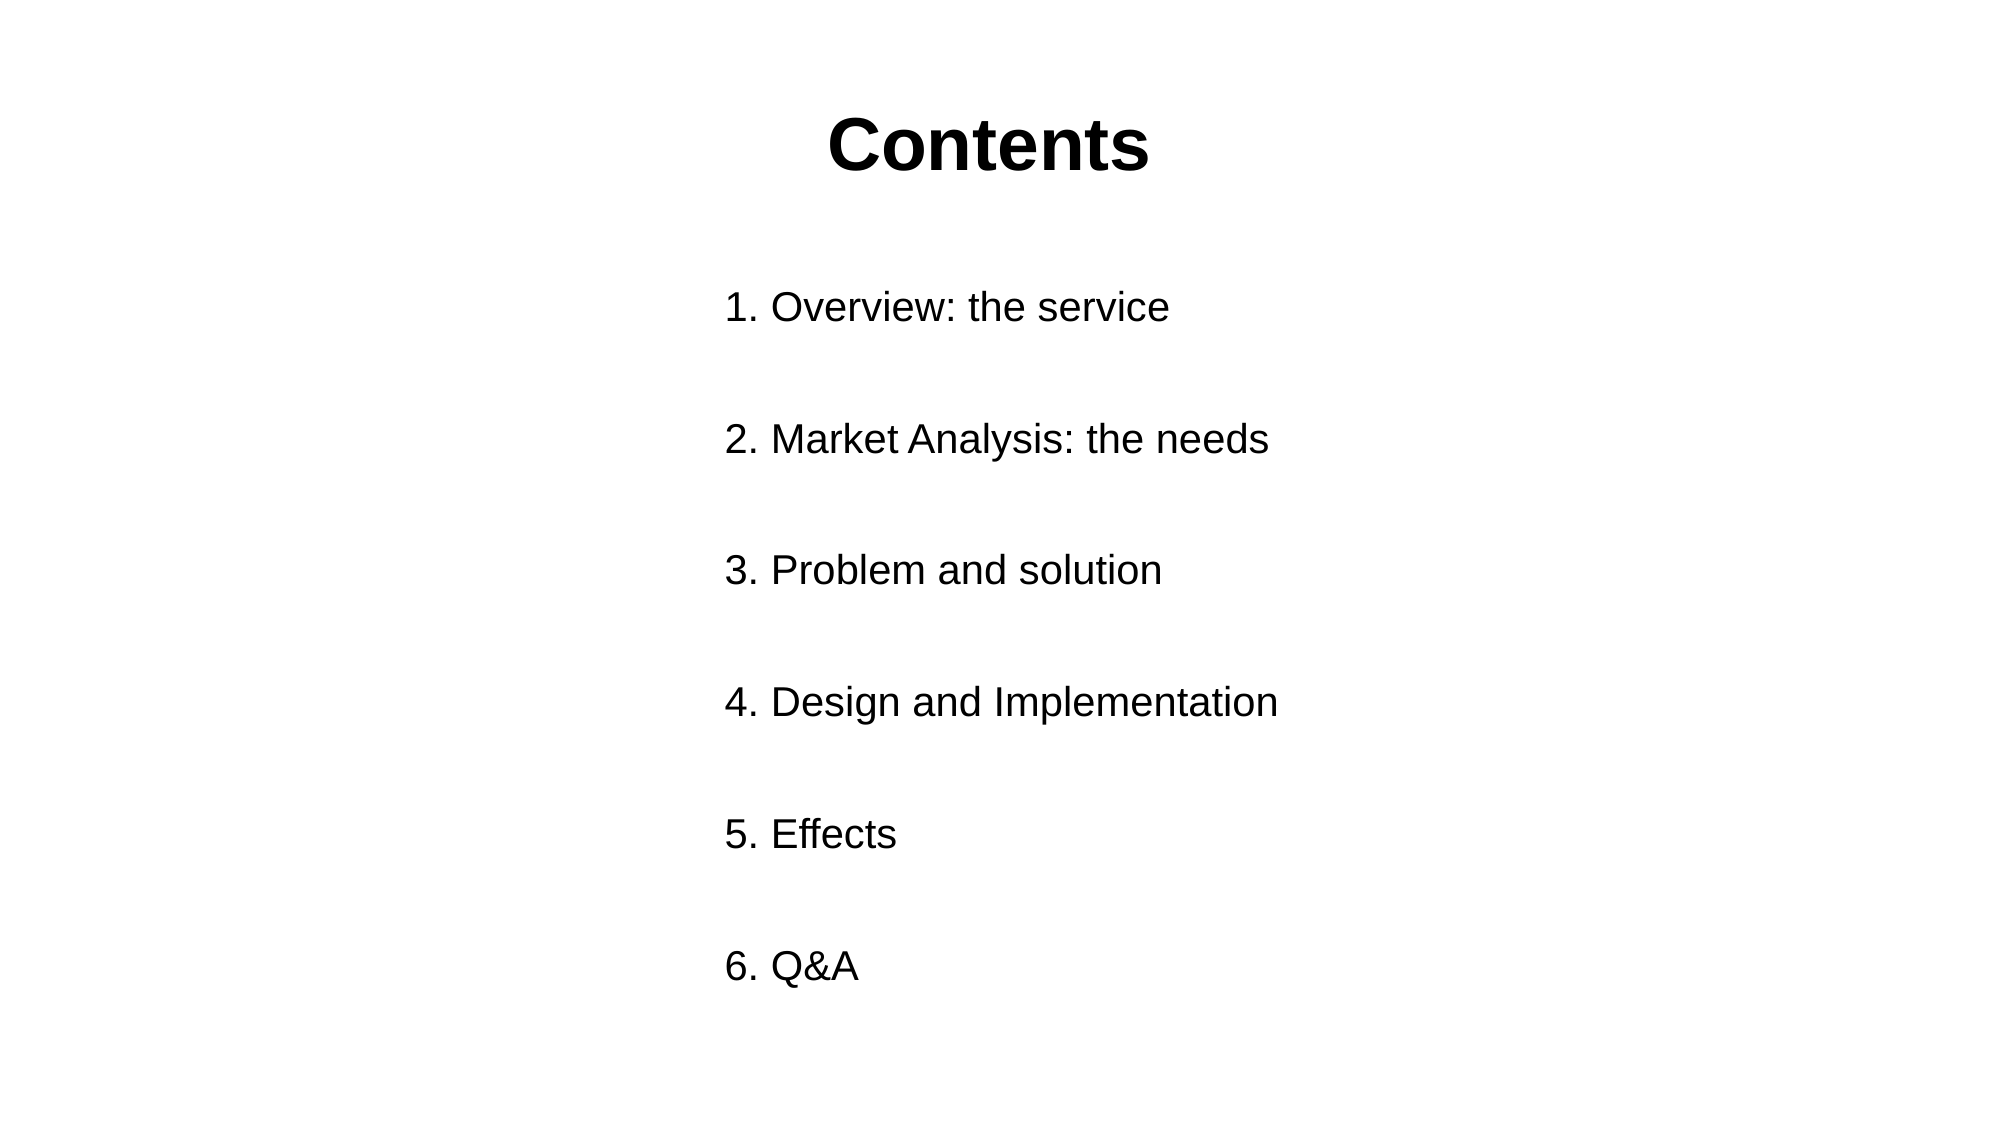

Contents
1. Overview: the service

2. Market Analysis: the needs

3. Problem and solution

4. Design and Implementation

5. Effects

6. Q&A